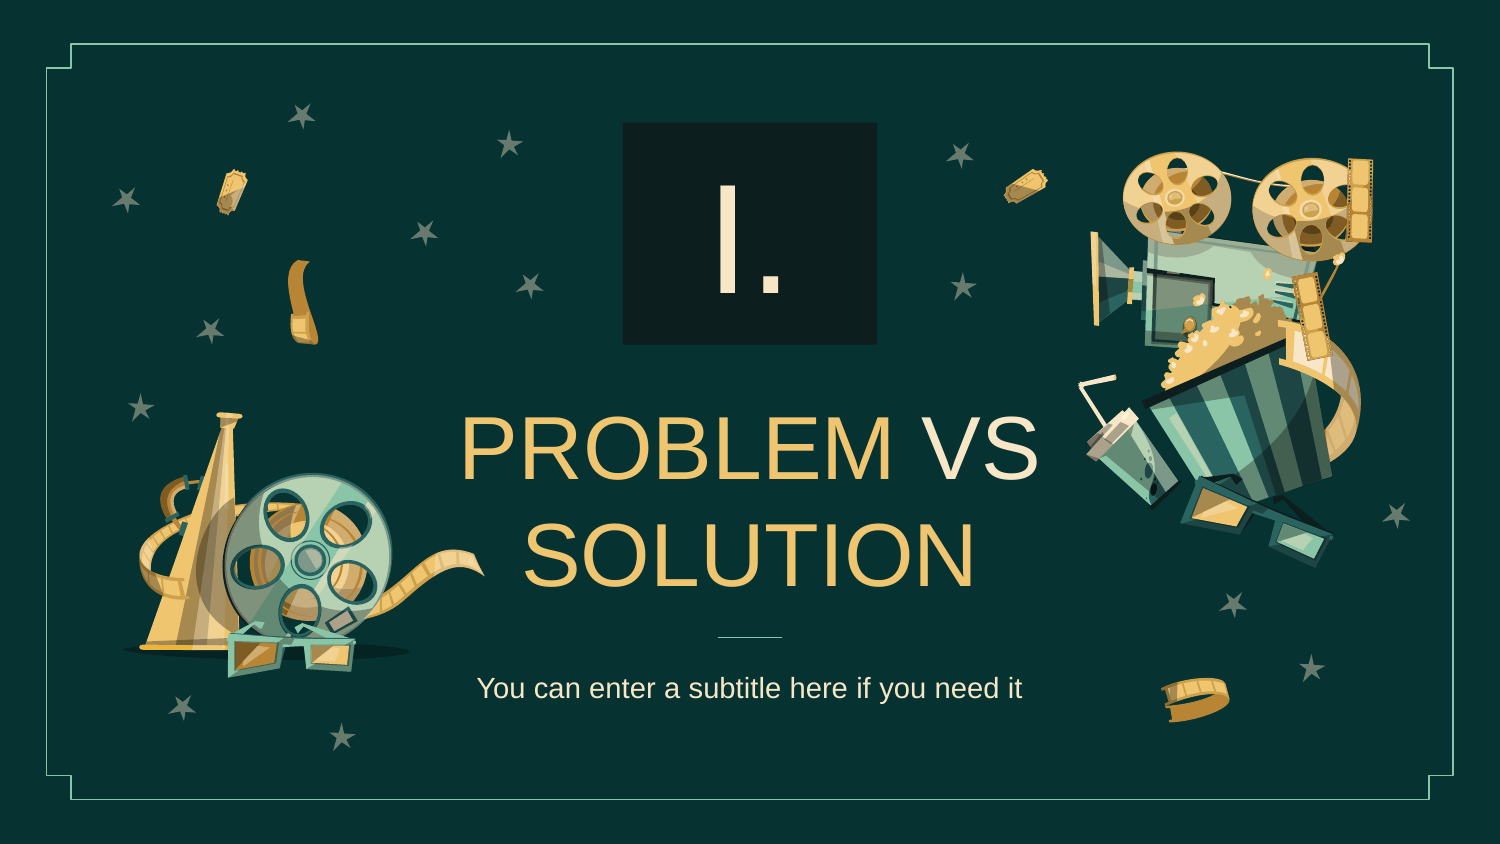

# I.

PROBLEM VS SOLUTION

You can enter a subtitle here if you need it